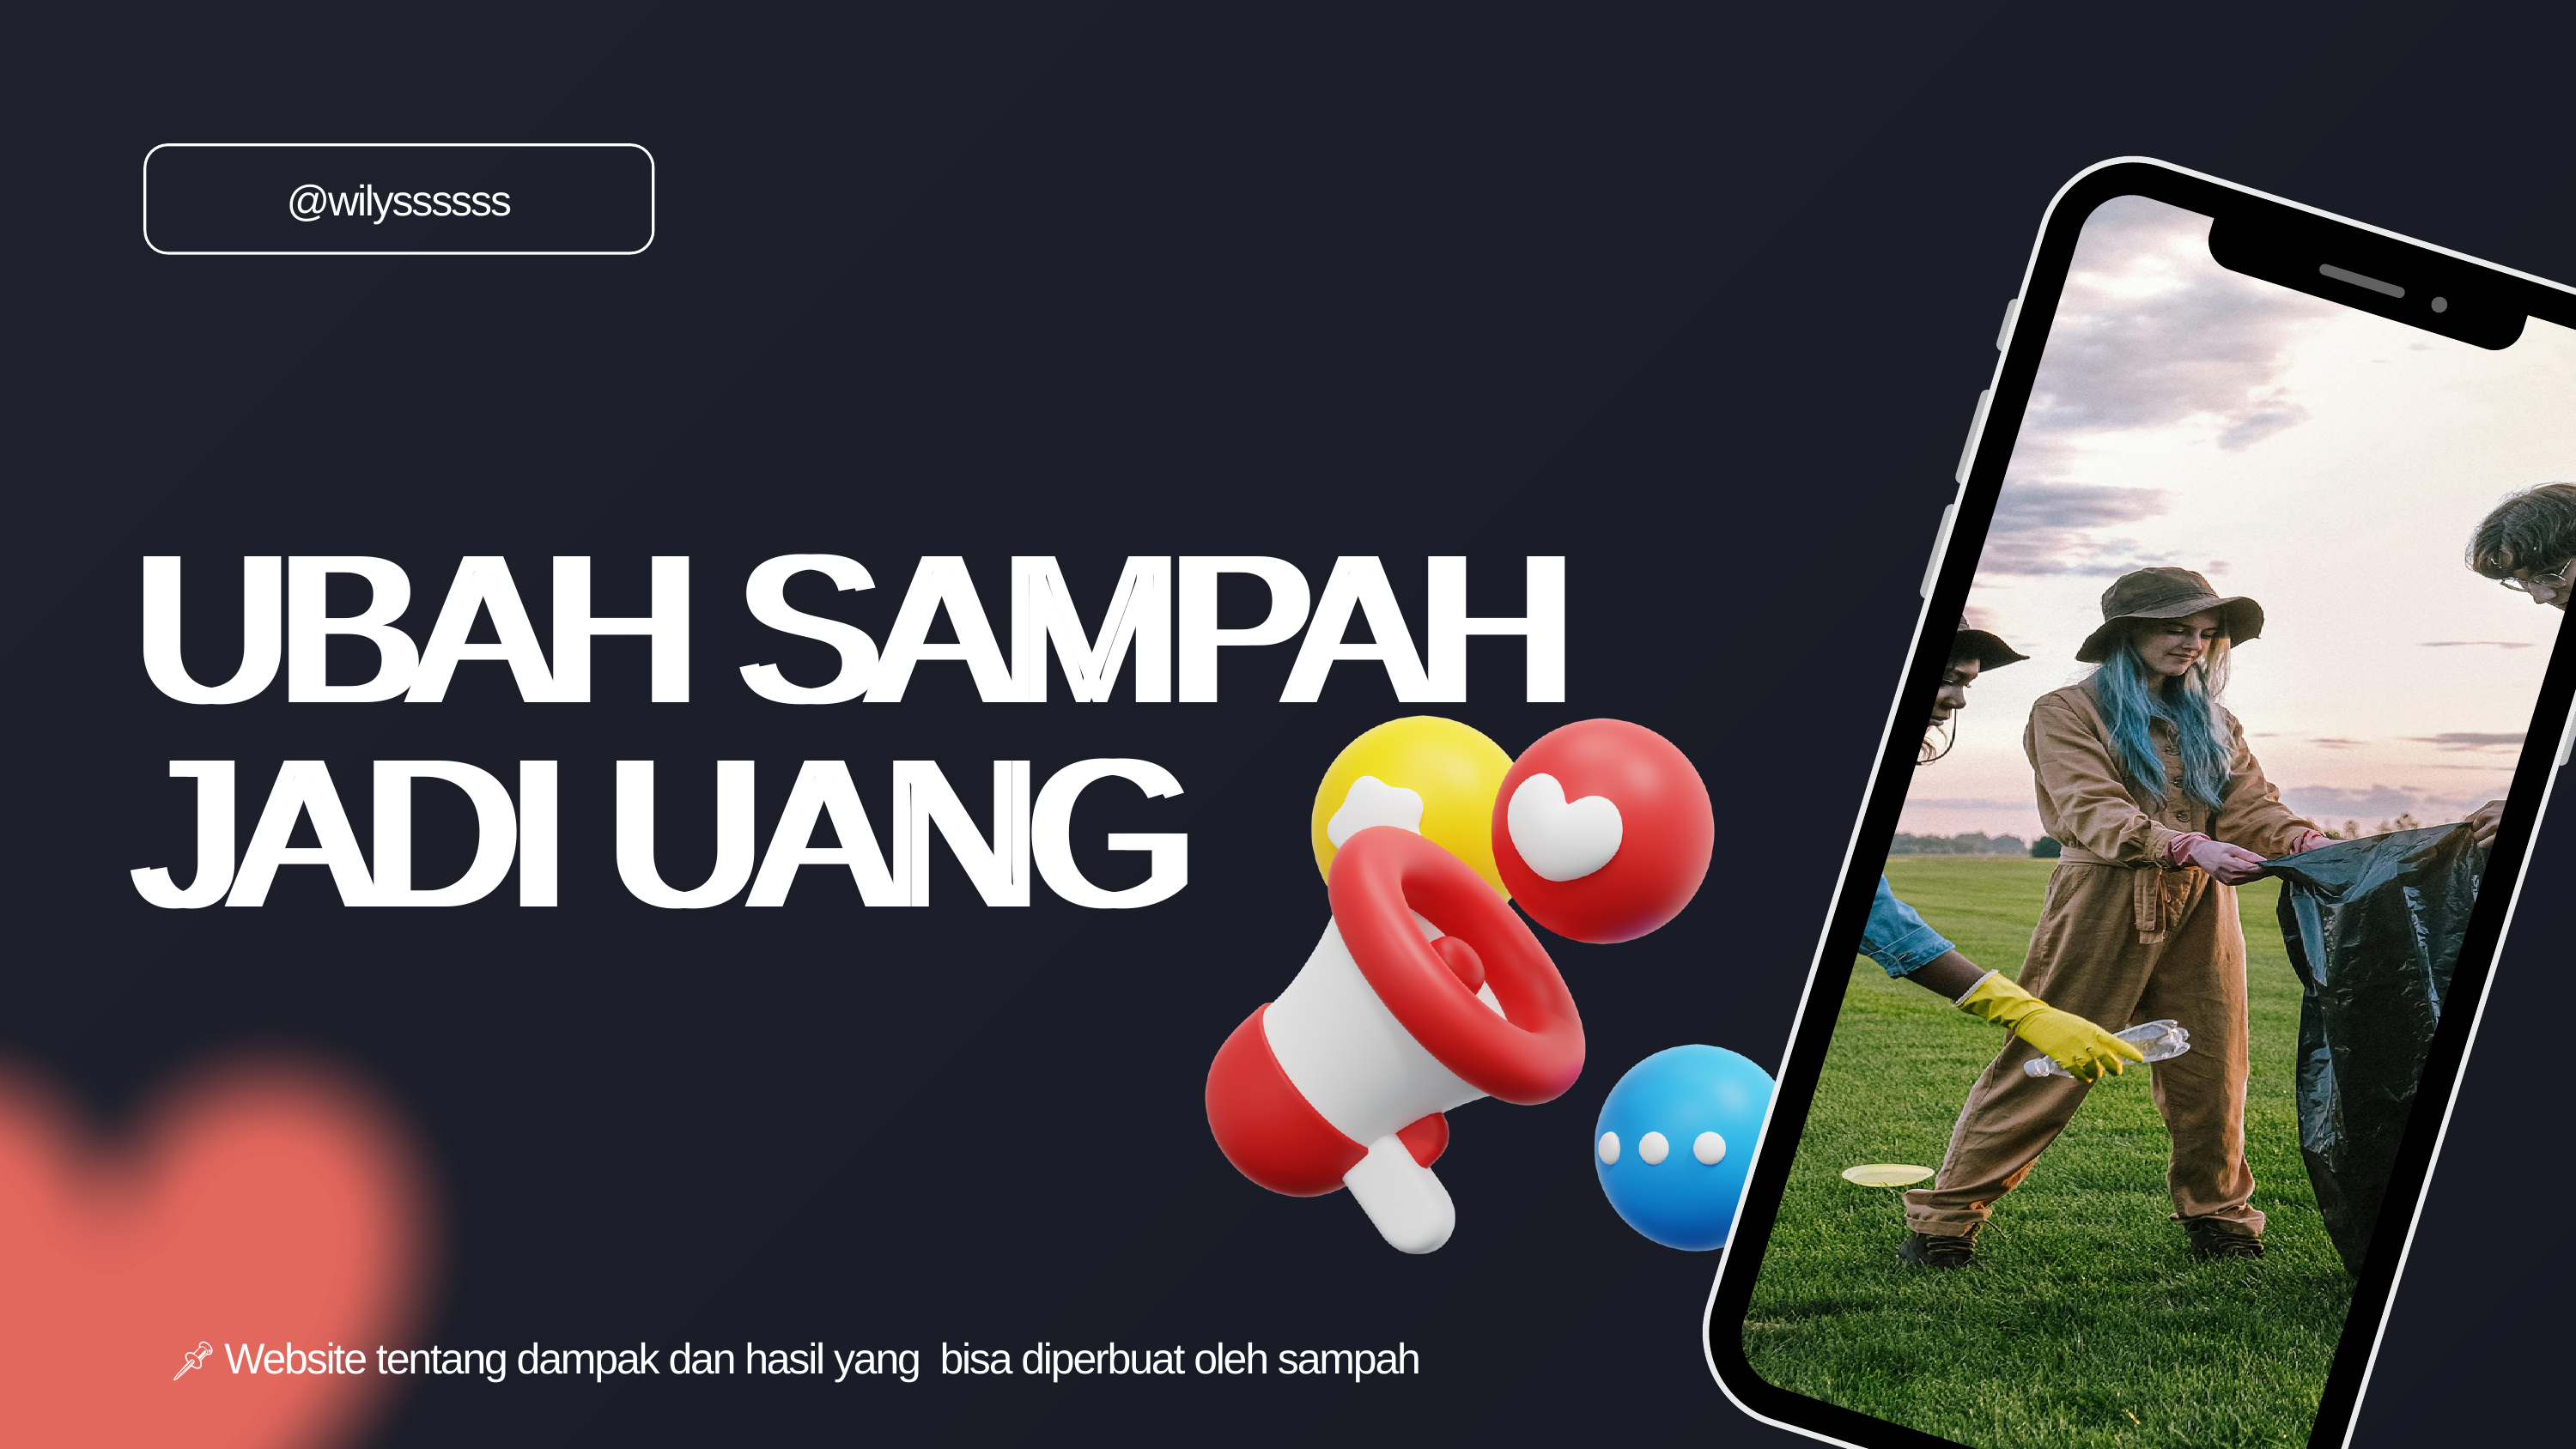

@wilyssssss

UBAH SAMPAH JADI UANG
UBAH SAMPAH JADI UANG

📌 Website tentang dampak dan hasil yang  bisa diperbuat oleh sampah